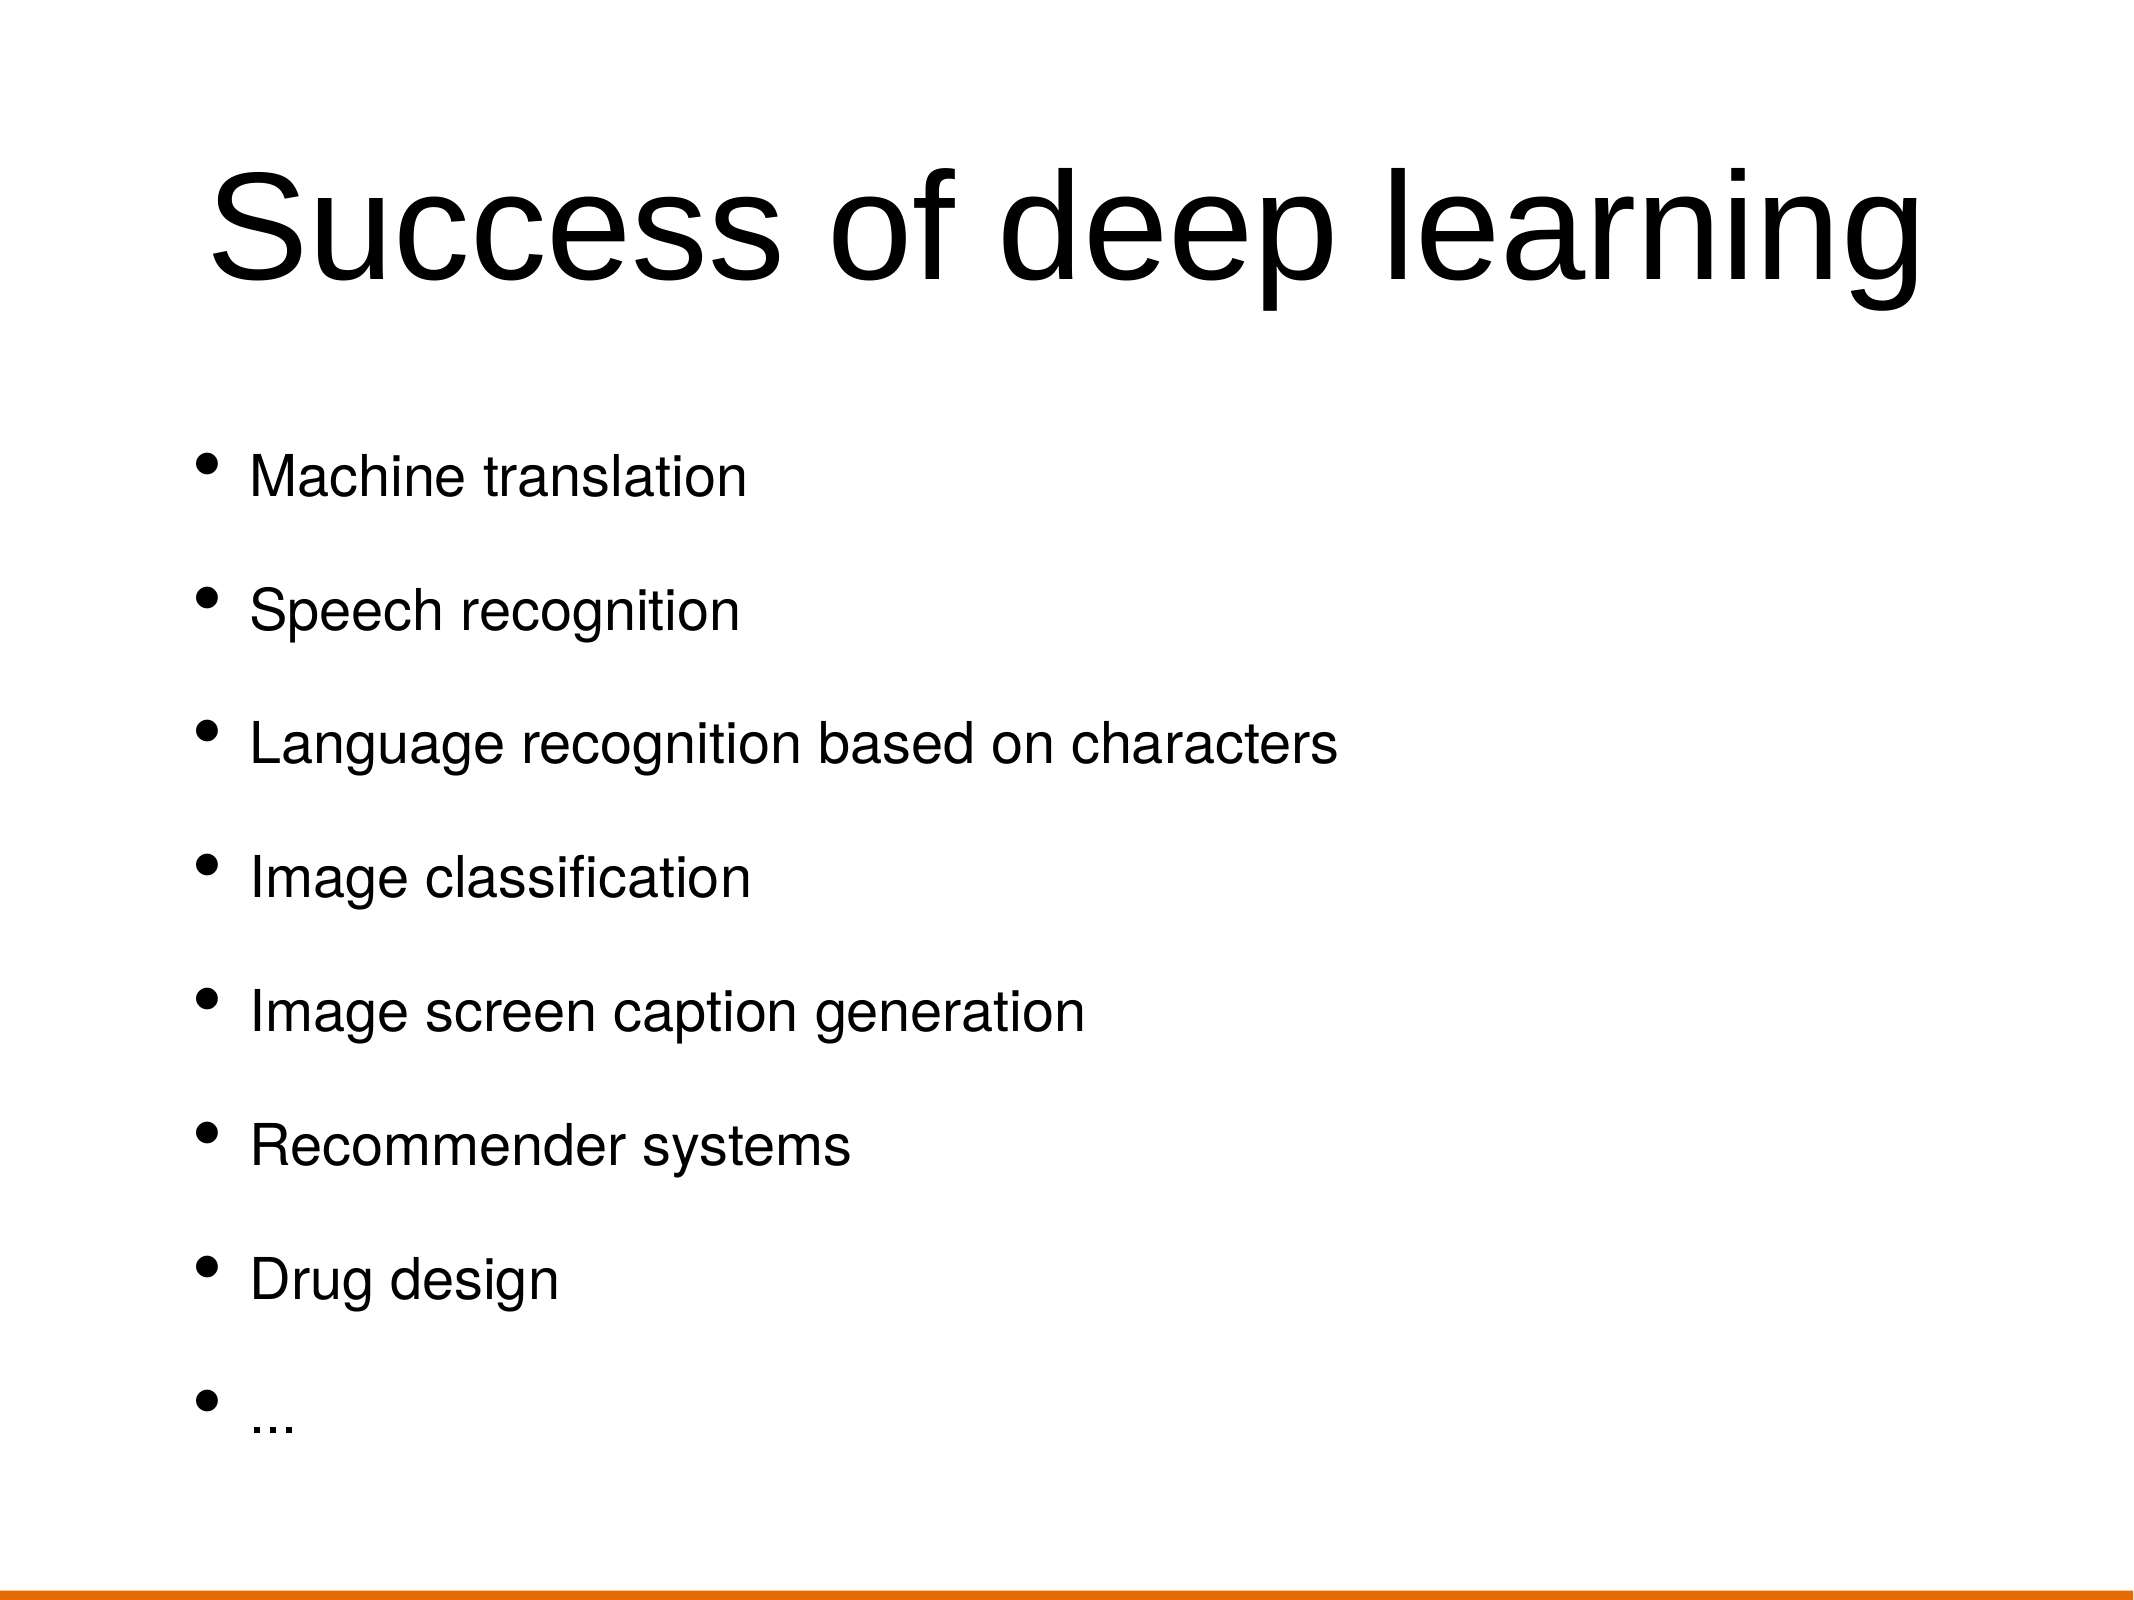

# Success of deep learning
Machine translation
Speech recognition
Language recognition based on characters
Image classification
Image screen caption generation
Recommender systems
Drug design
...